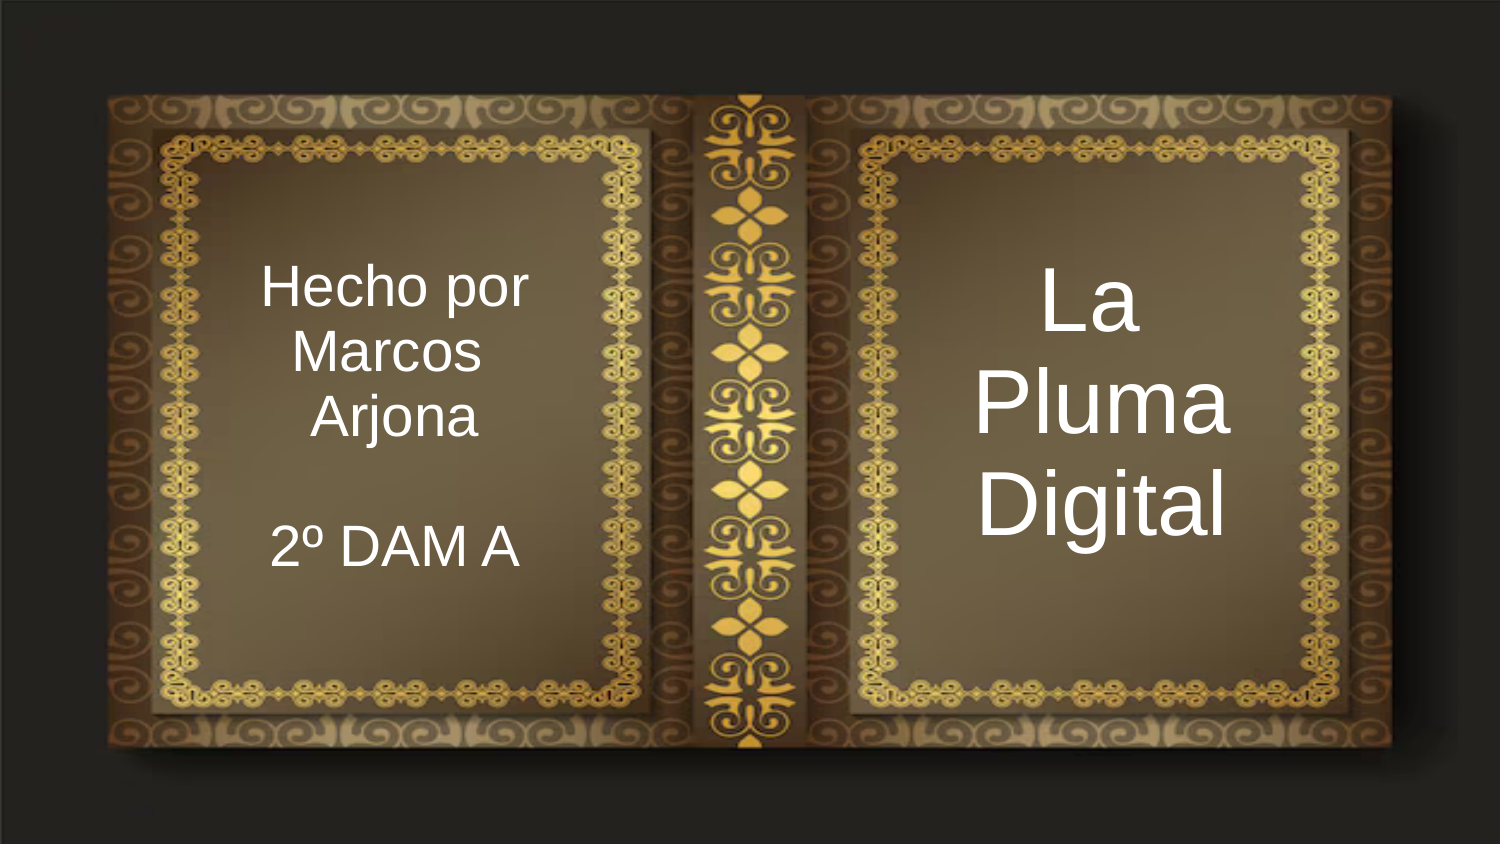

# La
Pluma
Digital
Hecho por
Marcos
Arjona

2º DAM A